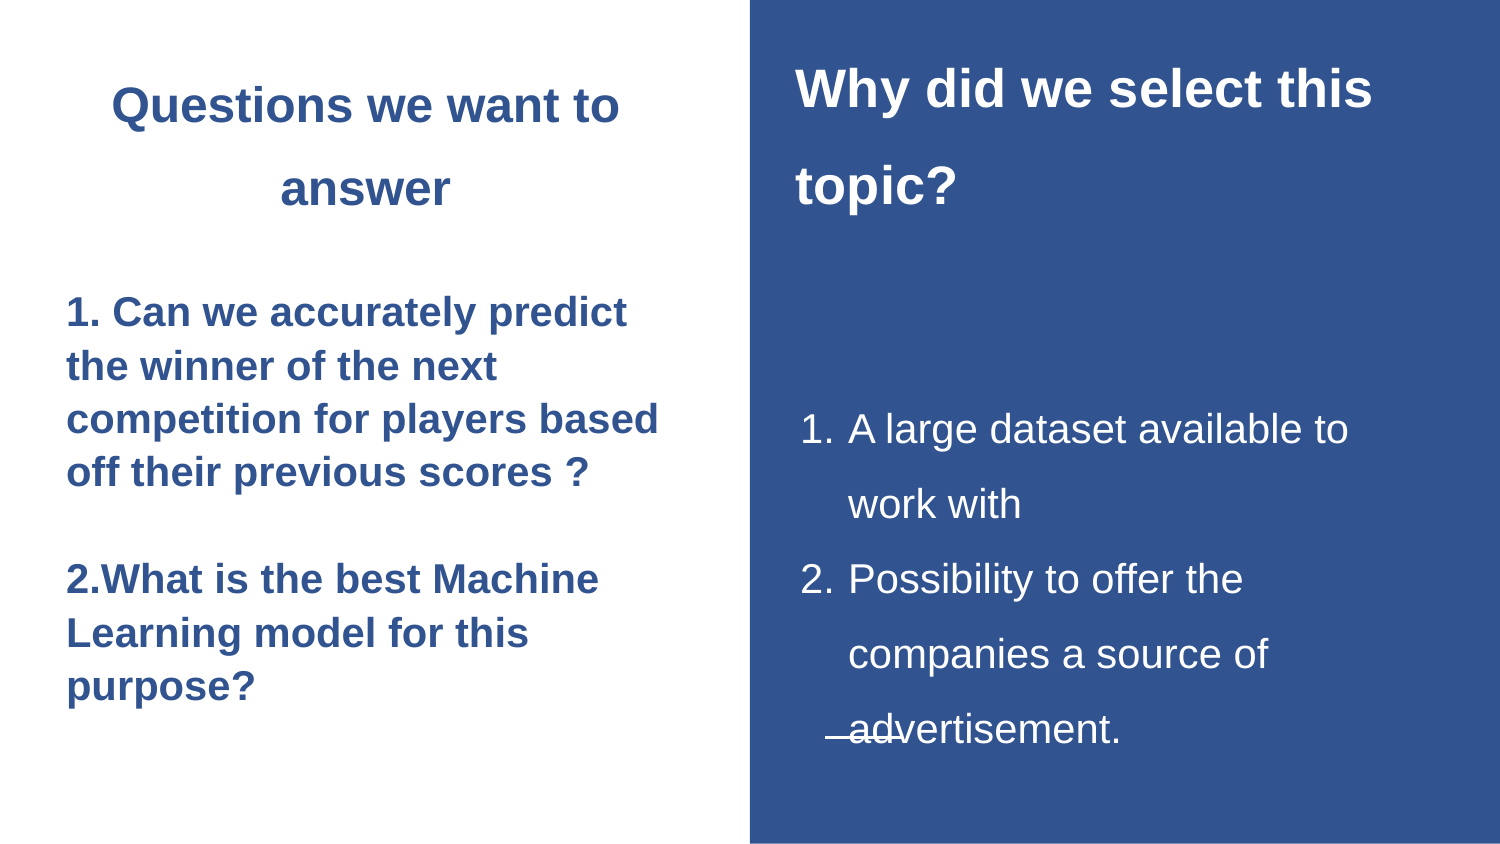

# Questions we want to answer
Why did we select this topic?
1. Can we accurately predict the winner of the next competition for players based off their previous scores ?

2.What is the best Machine Learning model for this purpose?

A large dataset available to work with
Possibility to offer the companies a source of advertisement.